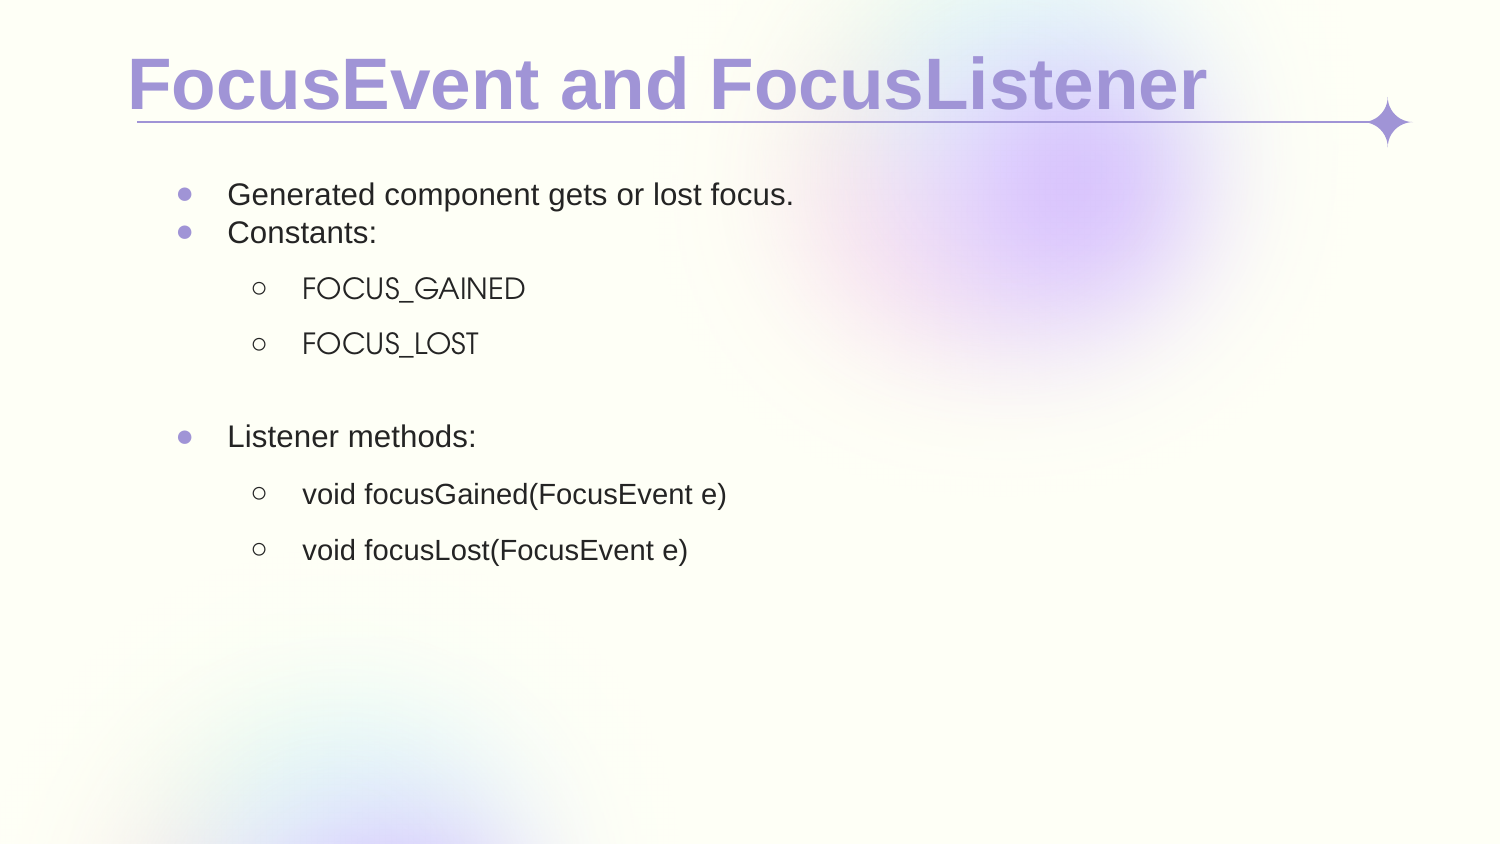

# FocusEvent and FocusListener

Generated component gets or lost focus.
Constants:
FOCUS_GAINED
FOCUS_LOST

Listener methods:
void focusGained(FocusEvent e)
void focusLost(FocusEvent e)